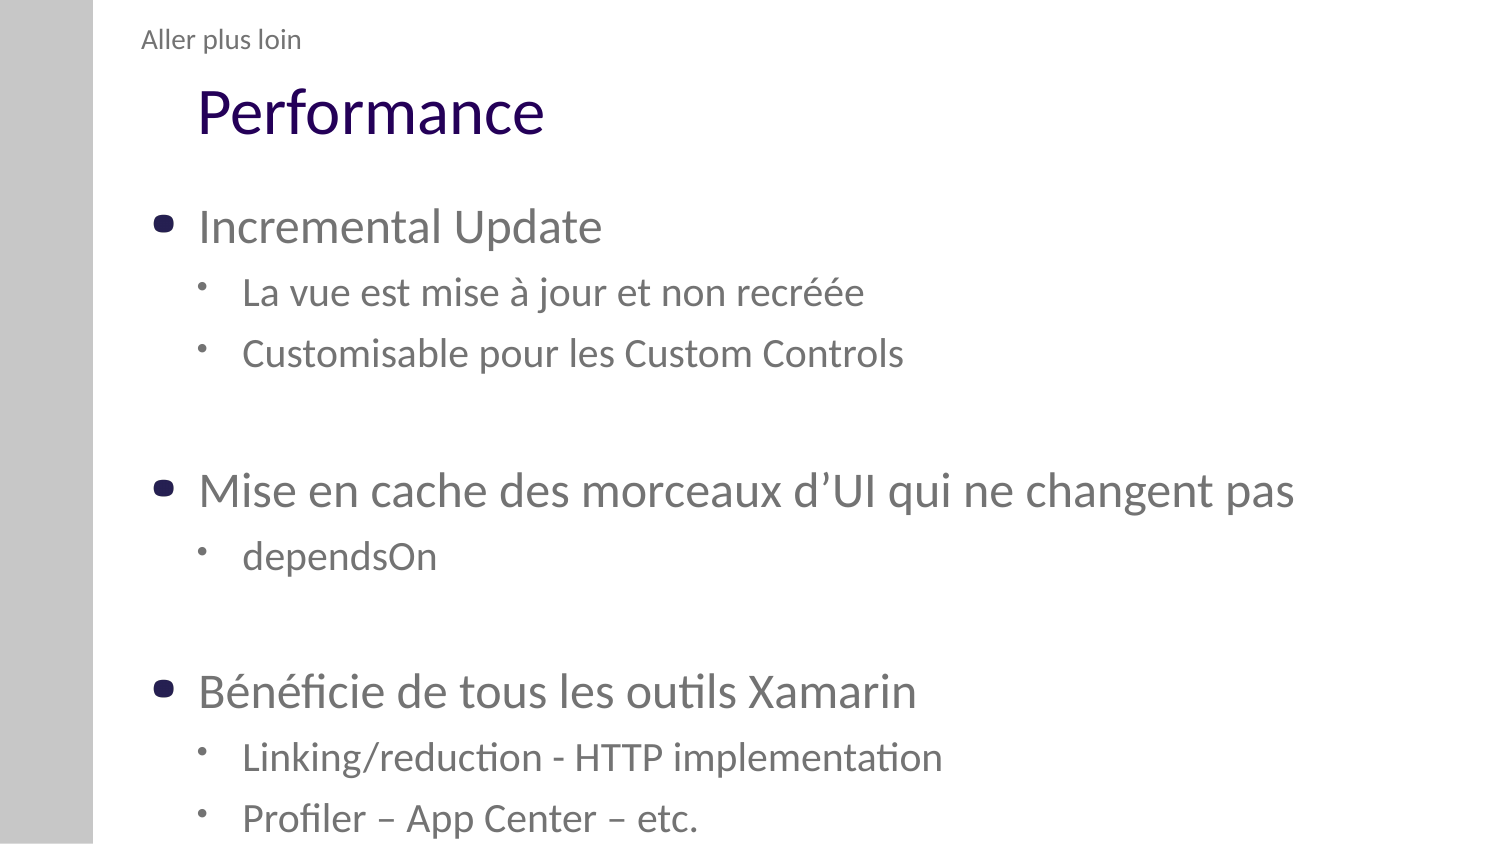

Aller plus loin
# Performance
Incremental Update
La vue est mise à jour et non recréée
Customisable pour les Custom Controls

Mise en cache des morceaux d’UI qui ne changent pas
dependsOn

Bénéficie de tous les outils Xamarin
Linking/reduction - HTTP implementation
Profiler – App Center – etc.